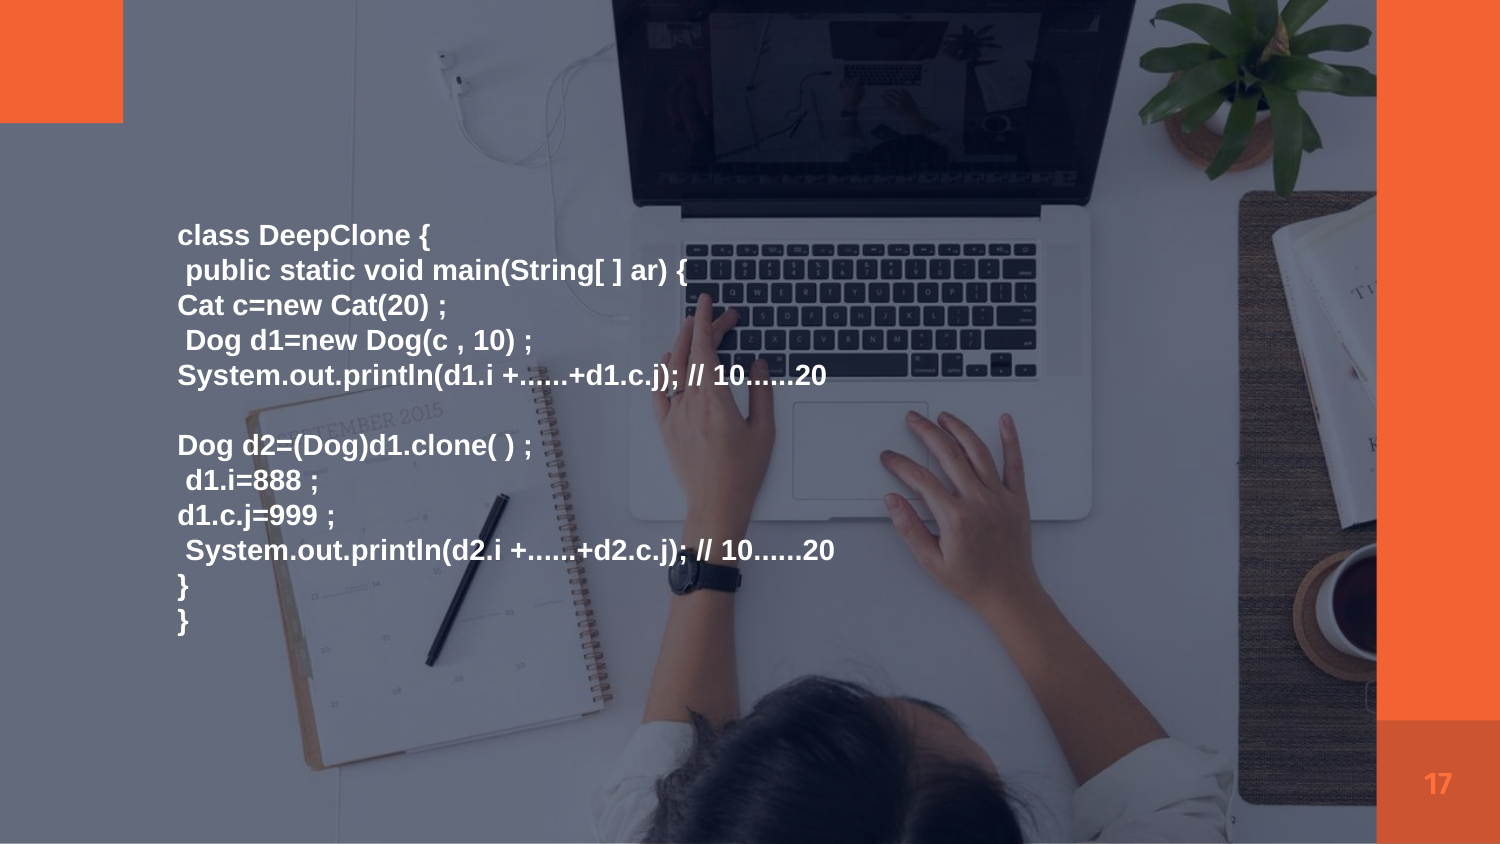

class DeepClone {
 public static void main(String[ ] ar) {
Cat c=new Cat(20) ;
 Dog d1=new Dog(c , 10) ;
System.out.println(d1.i +......+d1.c.j); // 10......20

Dog d2=(Dog)d1.clone( ) ;
 d1.i=888 ;
d1.c.j=999 ;
 System.out.println(d2.i +......+d2.c.j); // 10......20
}
}
17